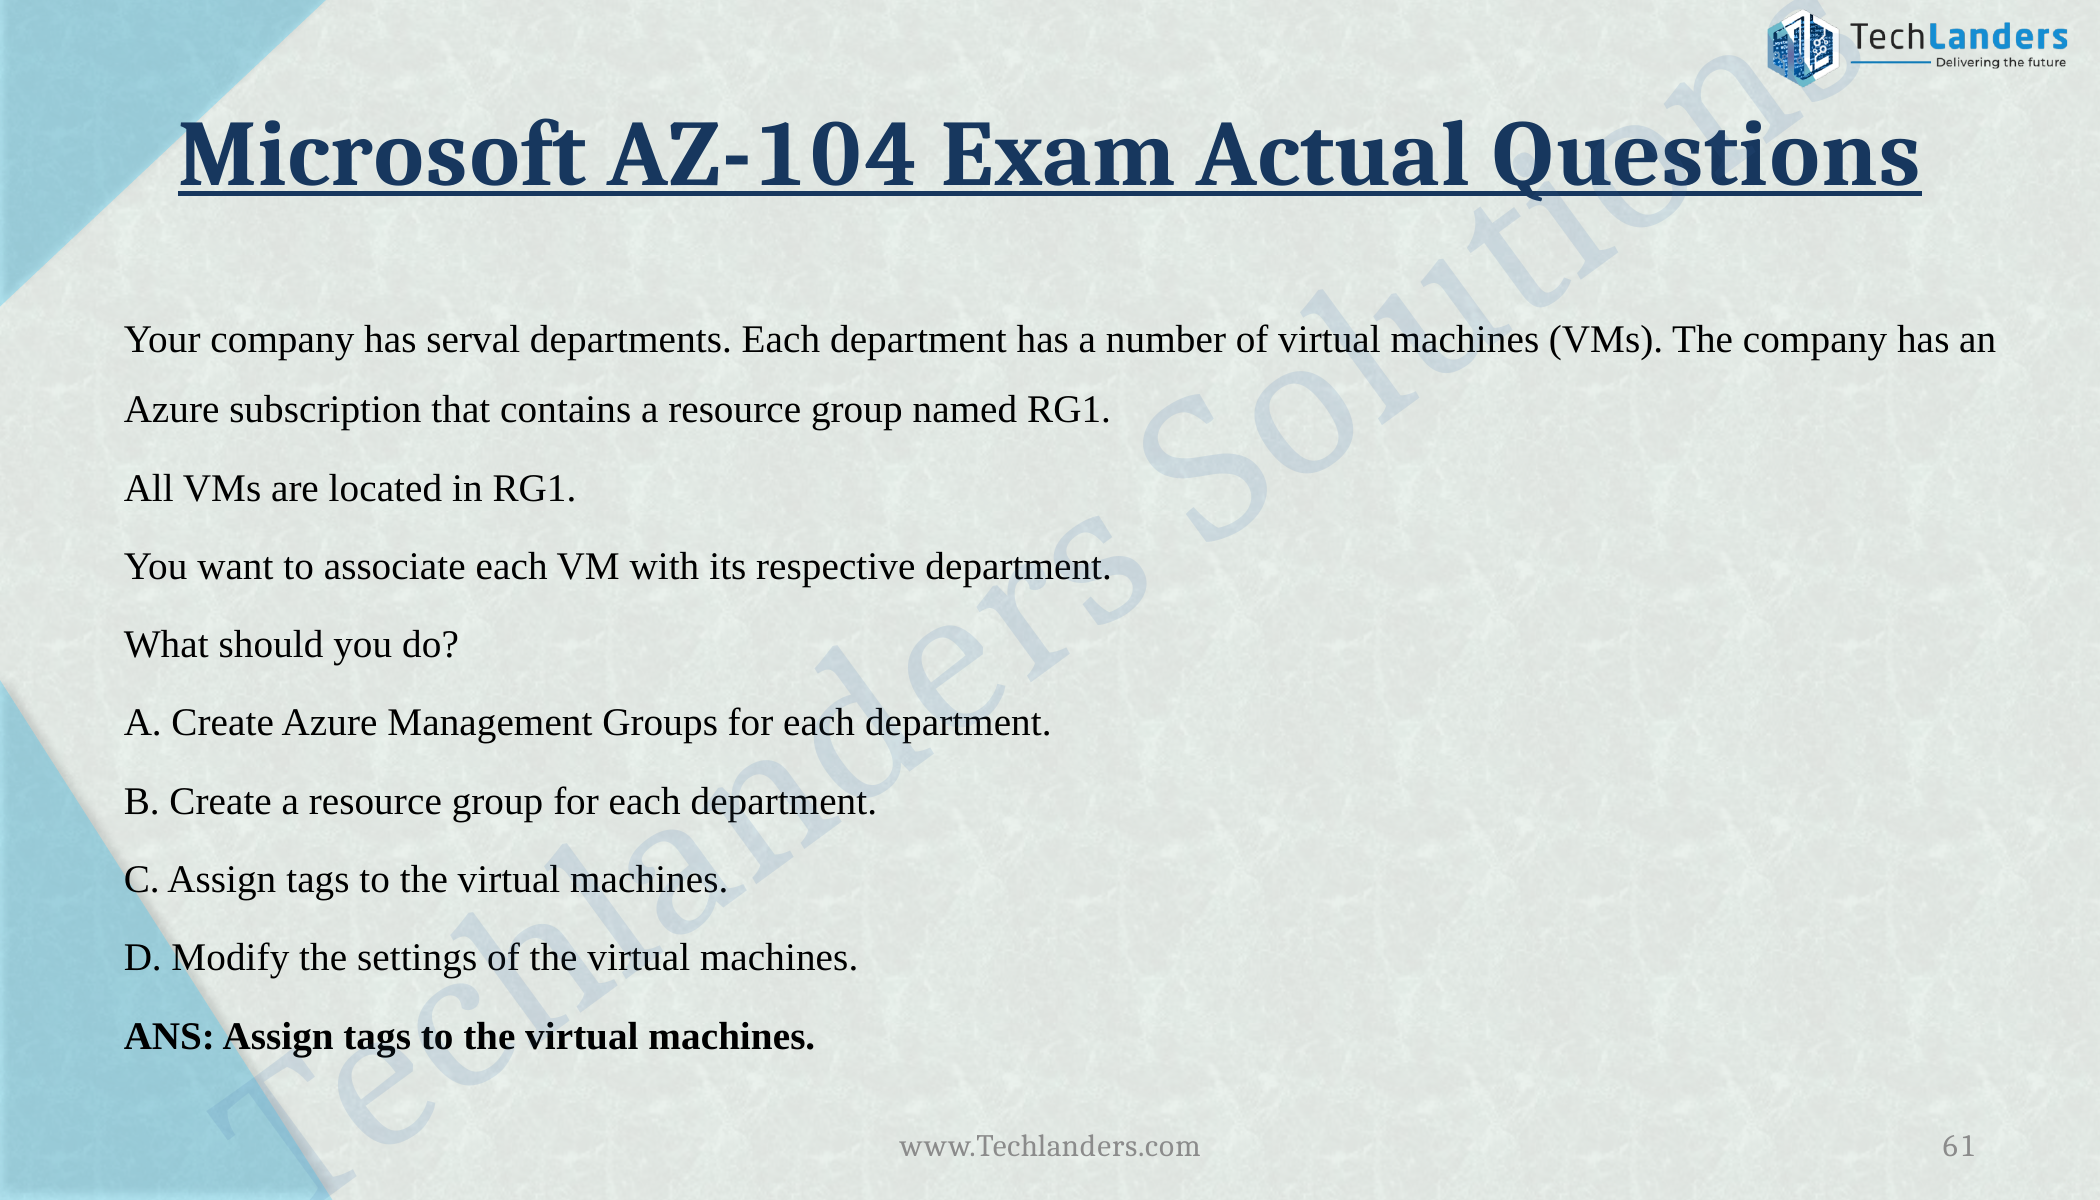

# Microsoft AZ-104 Exam Actual Questions
Your company has serval departments. Each department has a number of virtual machines (VMs). The company has an Azure subscription that contains a resource group named RG1.
All VMs are located in RG1.
You want to associate each VM with its respective department.
What should you do?
A. Create Azure Management Groups for each department.
B. Create a resource group for each department.
C. Assign tags to the virtual machines.
D. Modify the settings of the virtual machines.
ANS: Assign tags to the virtual machines.

Techlanders Solutions
www.Techlanders.com
61